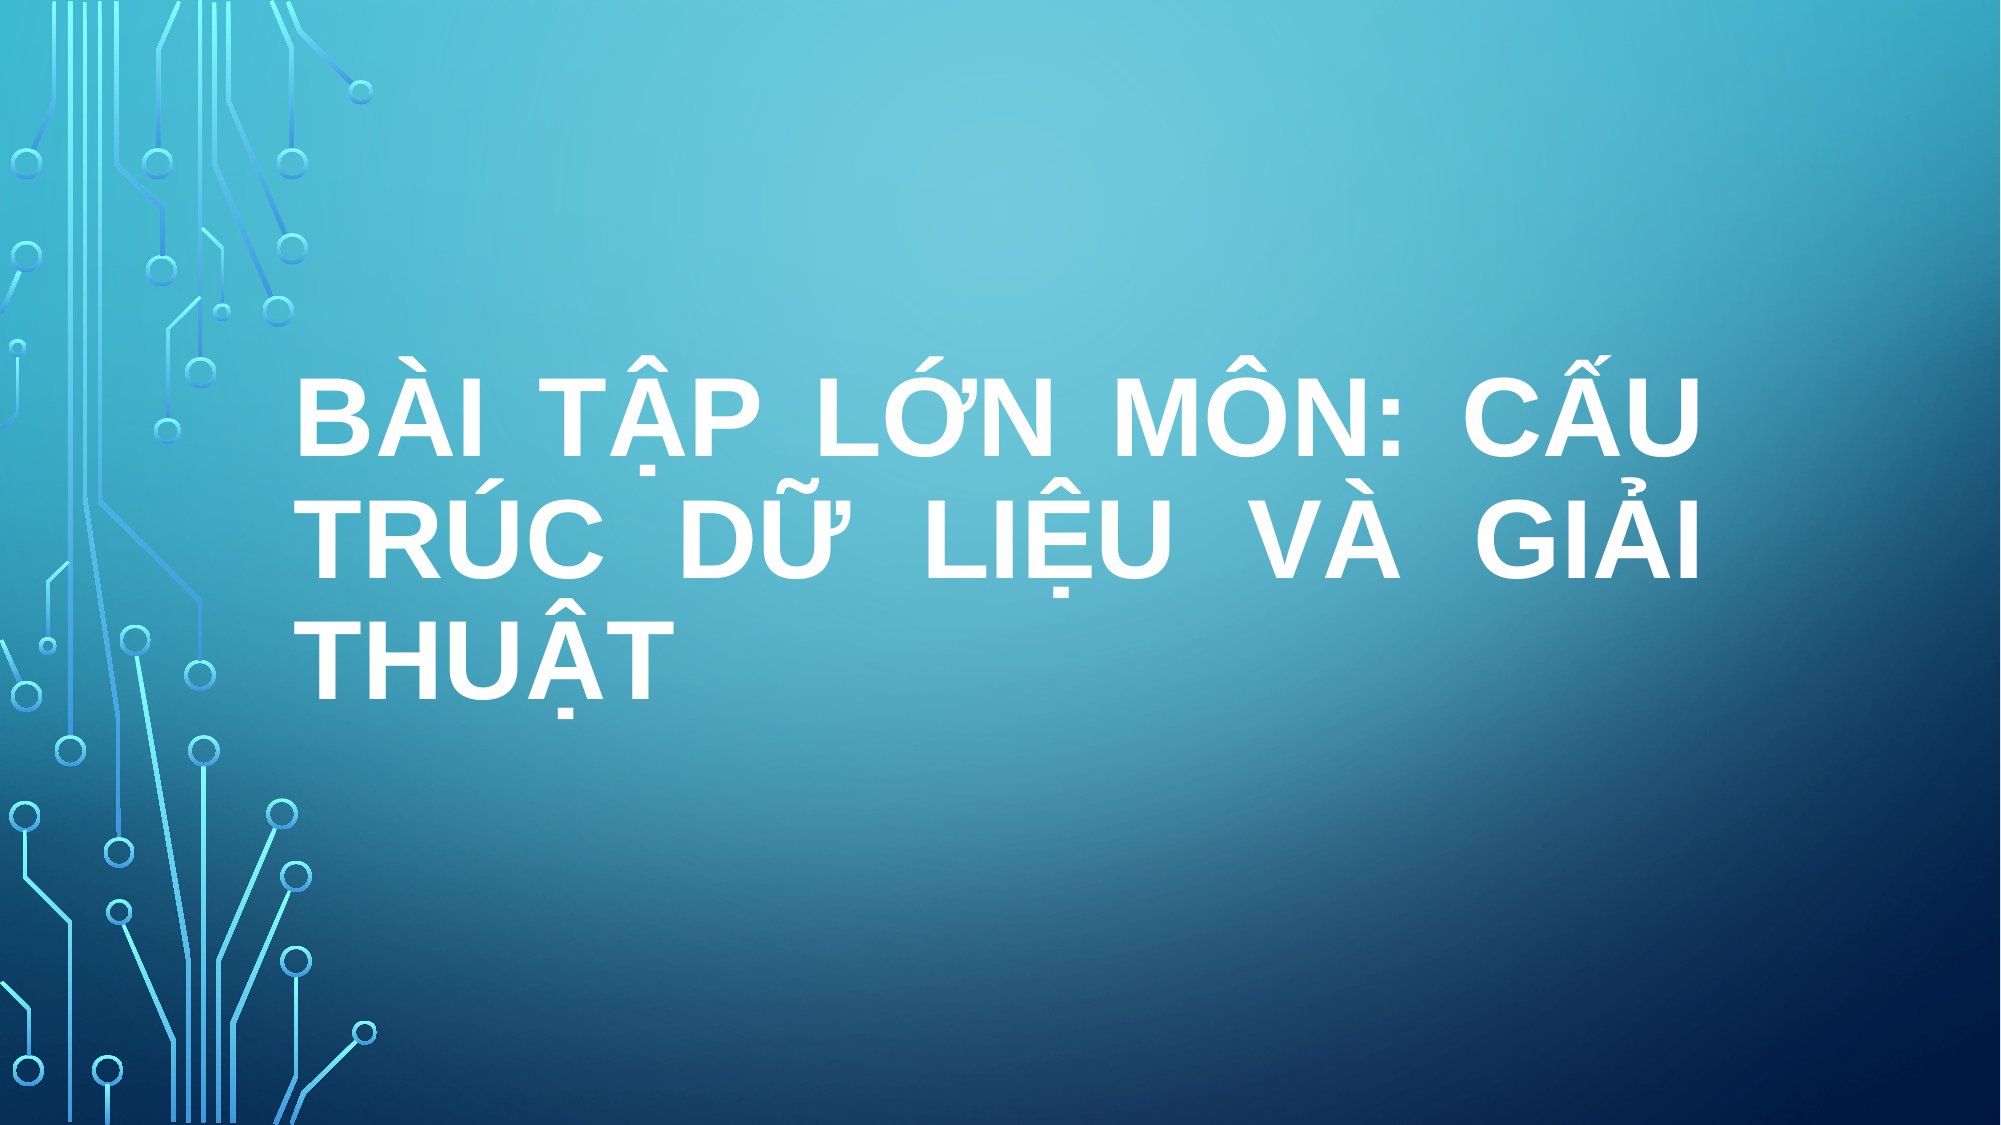

# BÀI TẬP LỚN MÔN: CẤU TRÚC DỮ LIỆU VÀ GIẢI THUẬT